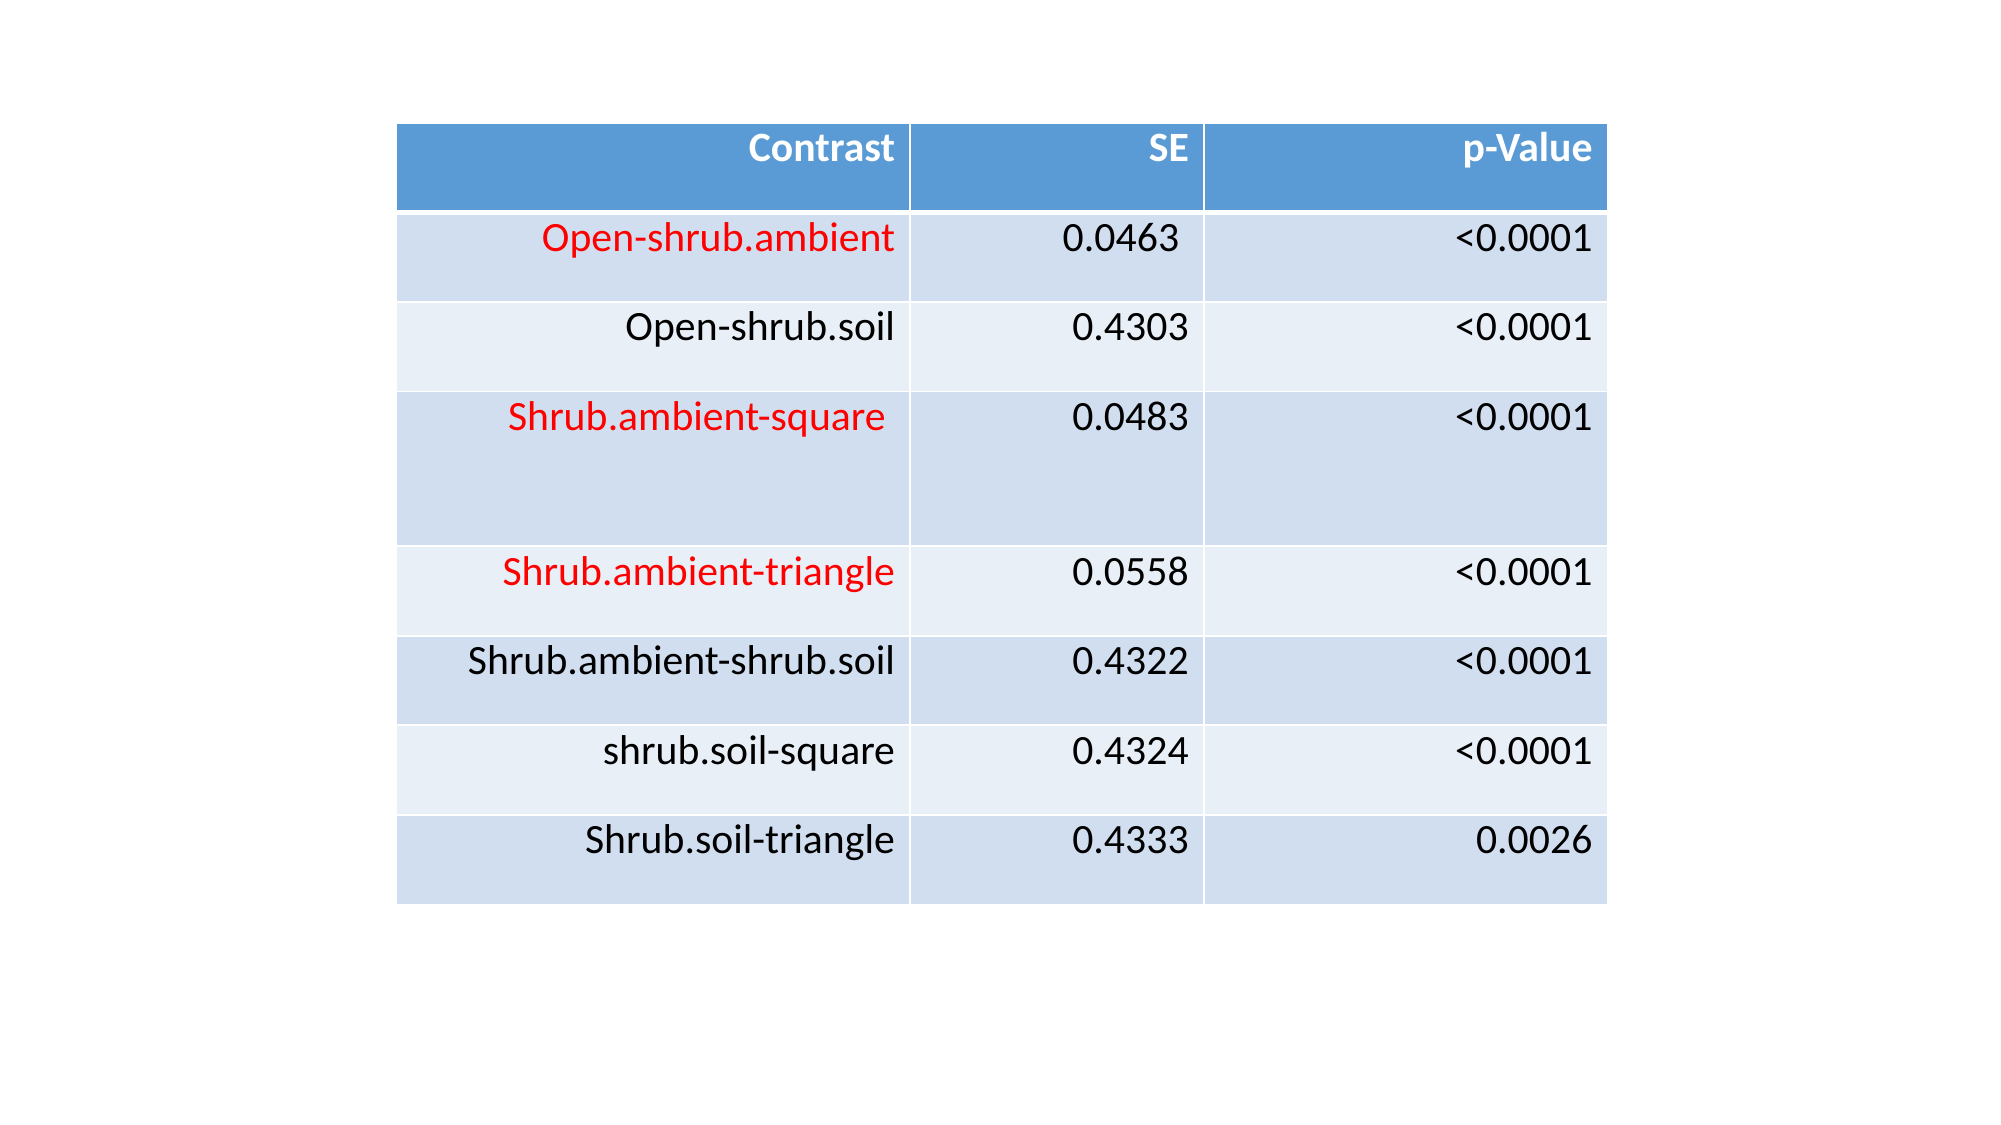

| Contrast | SE | p-Value |
| --- | --- | --- |
| Open-shrub.ambient | 0.0463 | <0.0001 |
| Open-shrub.soil | 0.4303 | <0.0001 |
| Shrub.ambient-square | 0.0483 | <0.0001 |
| Shrub.ambient-triangle | 0.0558 | <0.0001 |
| Shrub.ambient-shrub.soil | 0.4322 | <0.0001 |
| shrub.soil-square | 0.4324 | <0.0001 |
| Shrub.soil-triangle | 0.4333 | 0.0026 |